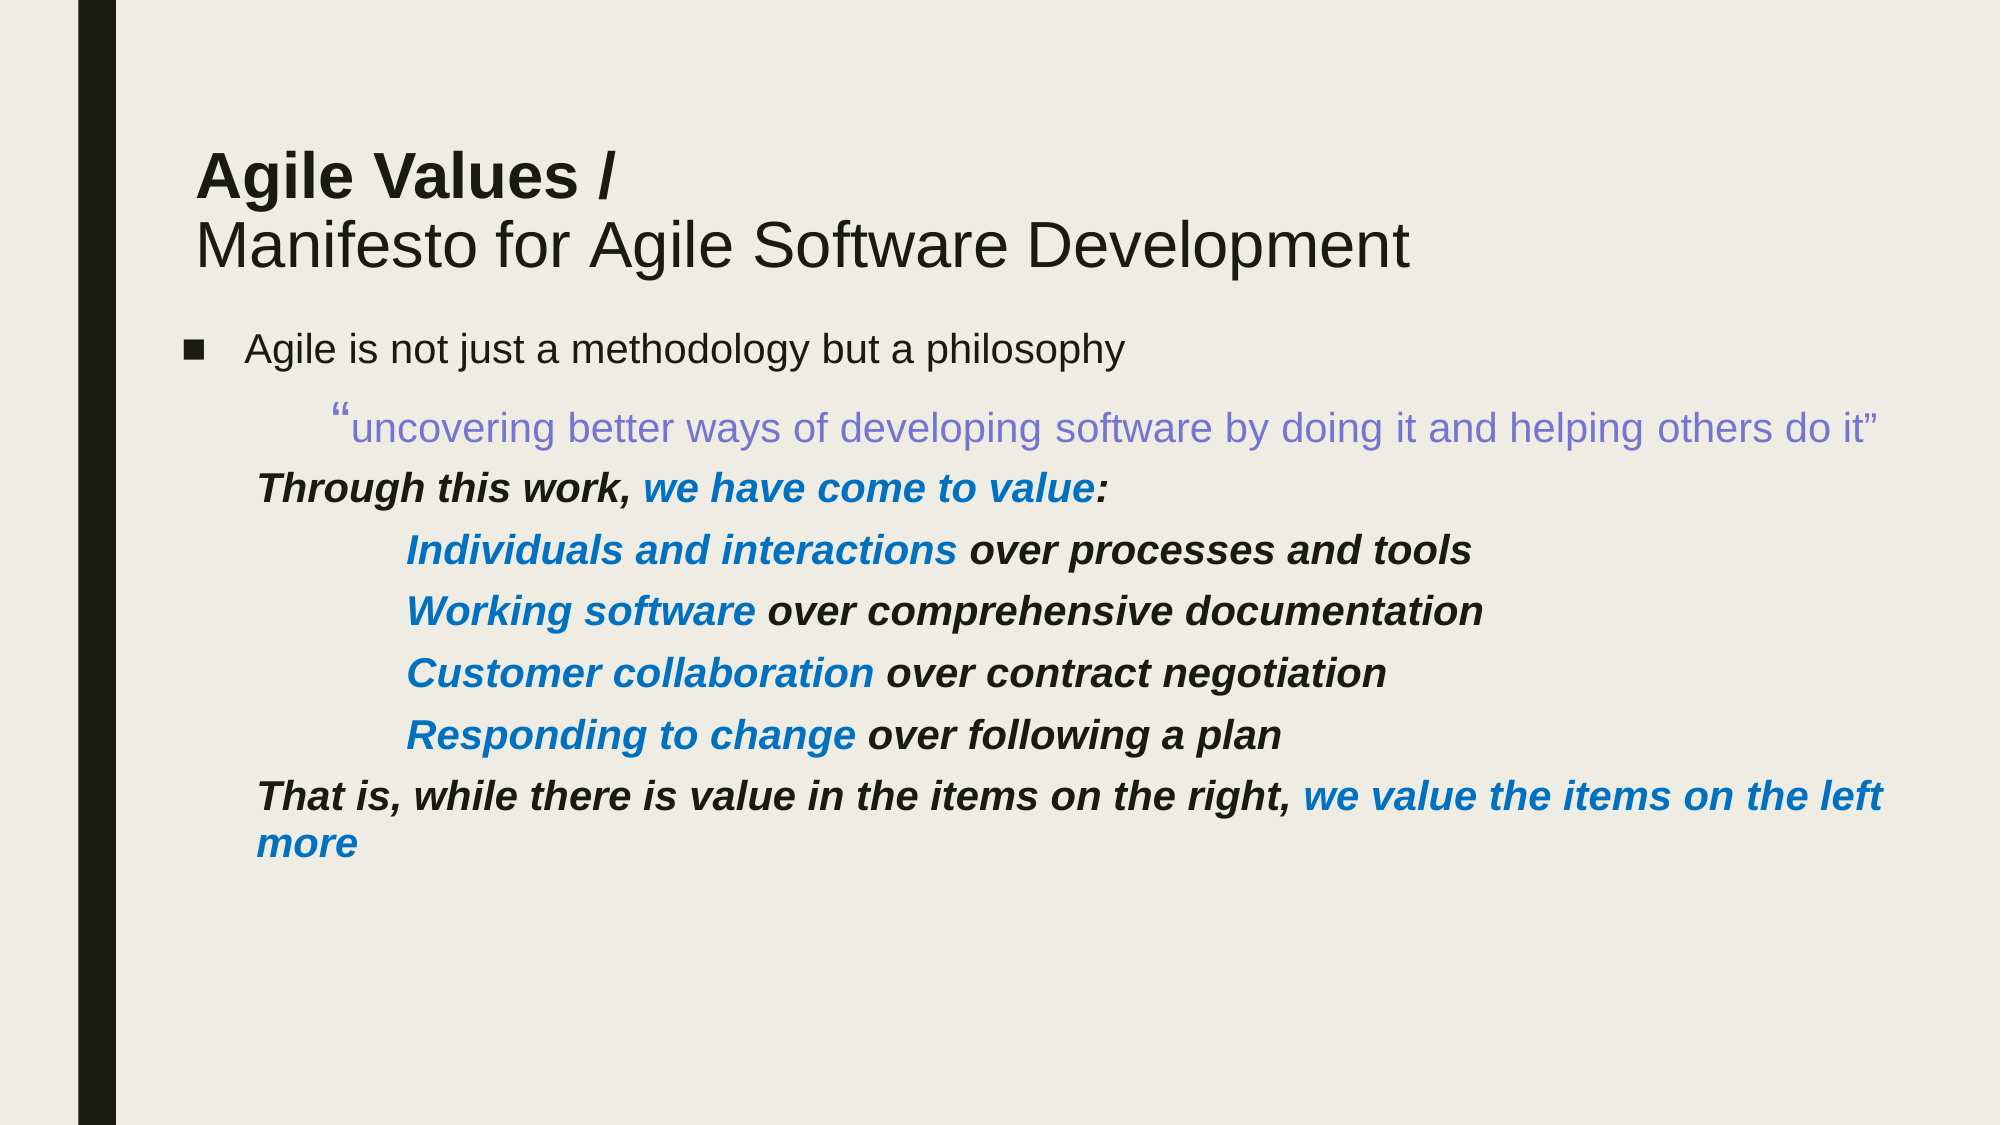

# Agile Values / Manifesto for Agile Software Development
Agile is not just a methodology but a philosophy
	“uncovering better ways of developing software by doing it and helping others do it”
Through this work, we have come to value:
	Individuals and interactions over processes and tools
	Working software over comprehensive documentation
	Customer collaboration over contract negotiation
	Responding to change over following a plan
That is, while there is value in the items on the right, we value the items on the left more